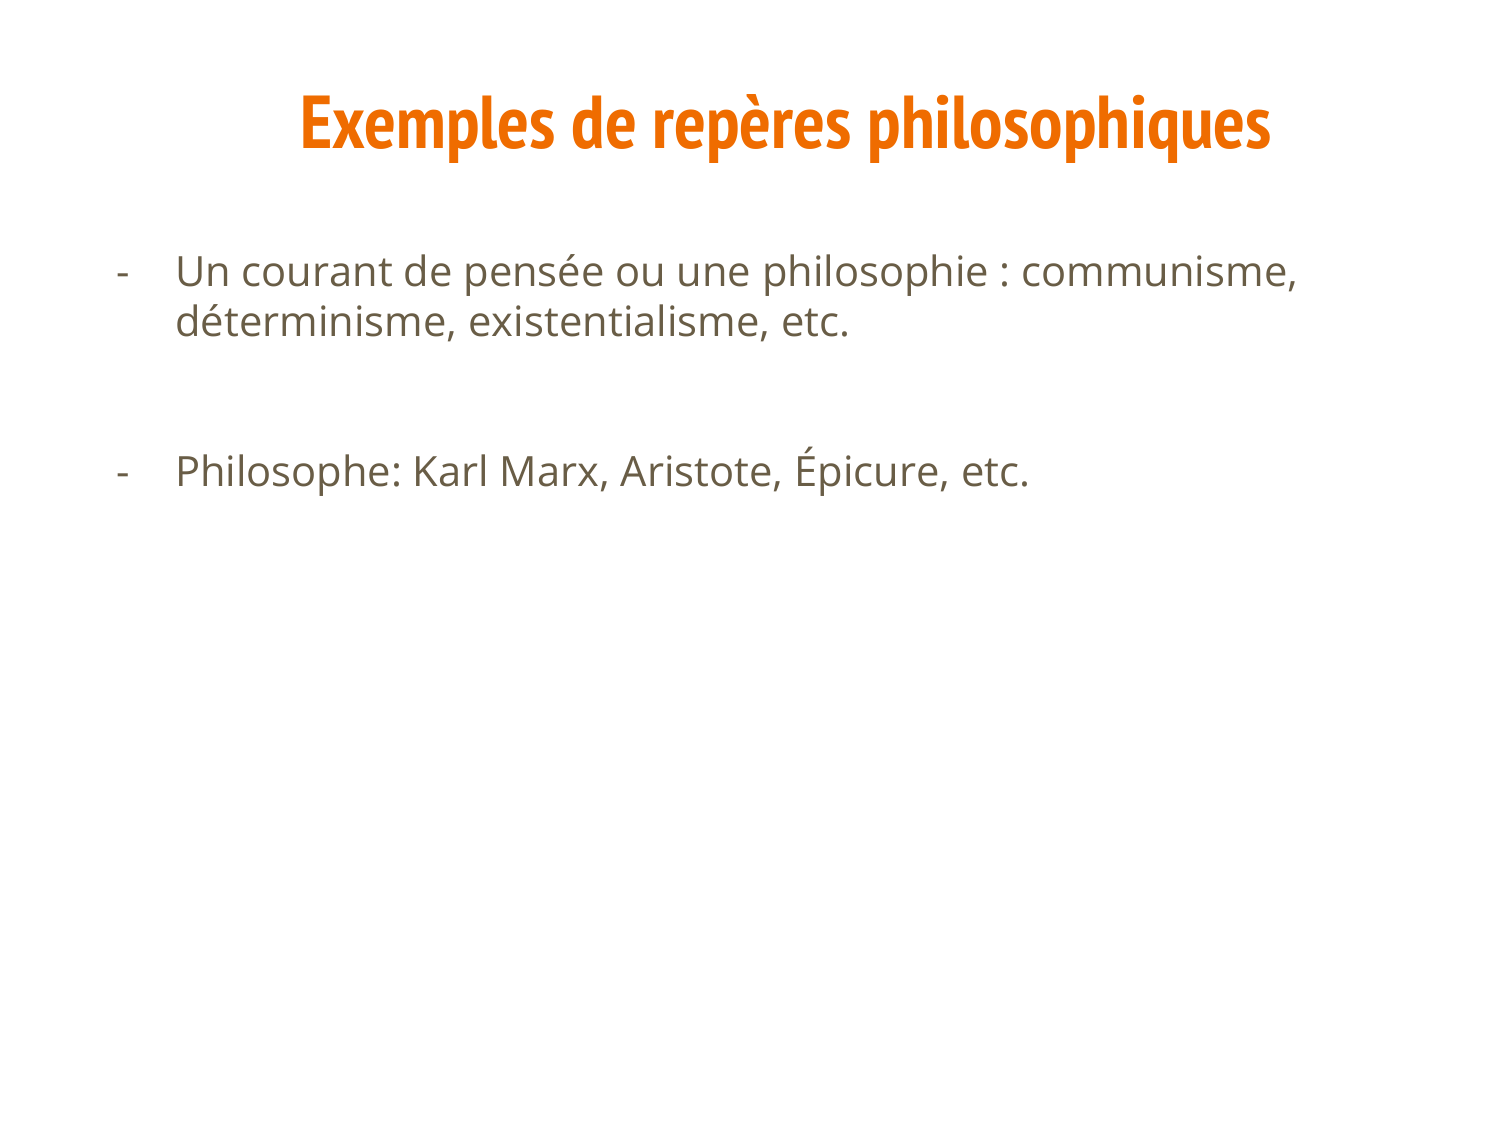

# Exemples de repères philosophiques
Un courant de pensée ou une philosophie : communisme, déterminisme, existentialisme, etc.

Philosophe: Karl Marx, Aristote, Épicure, etc.